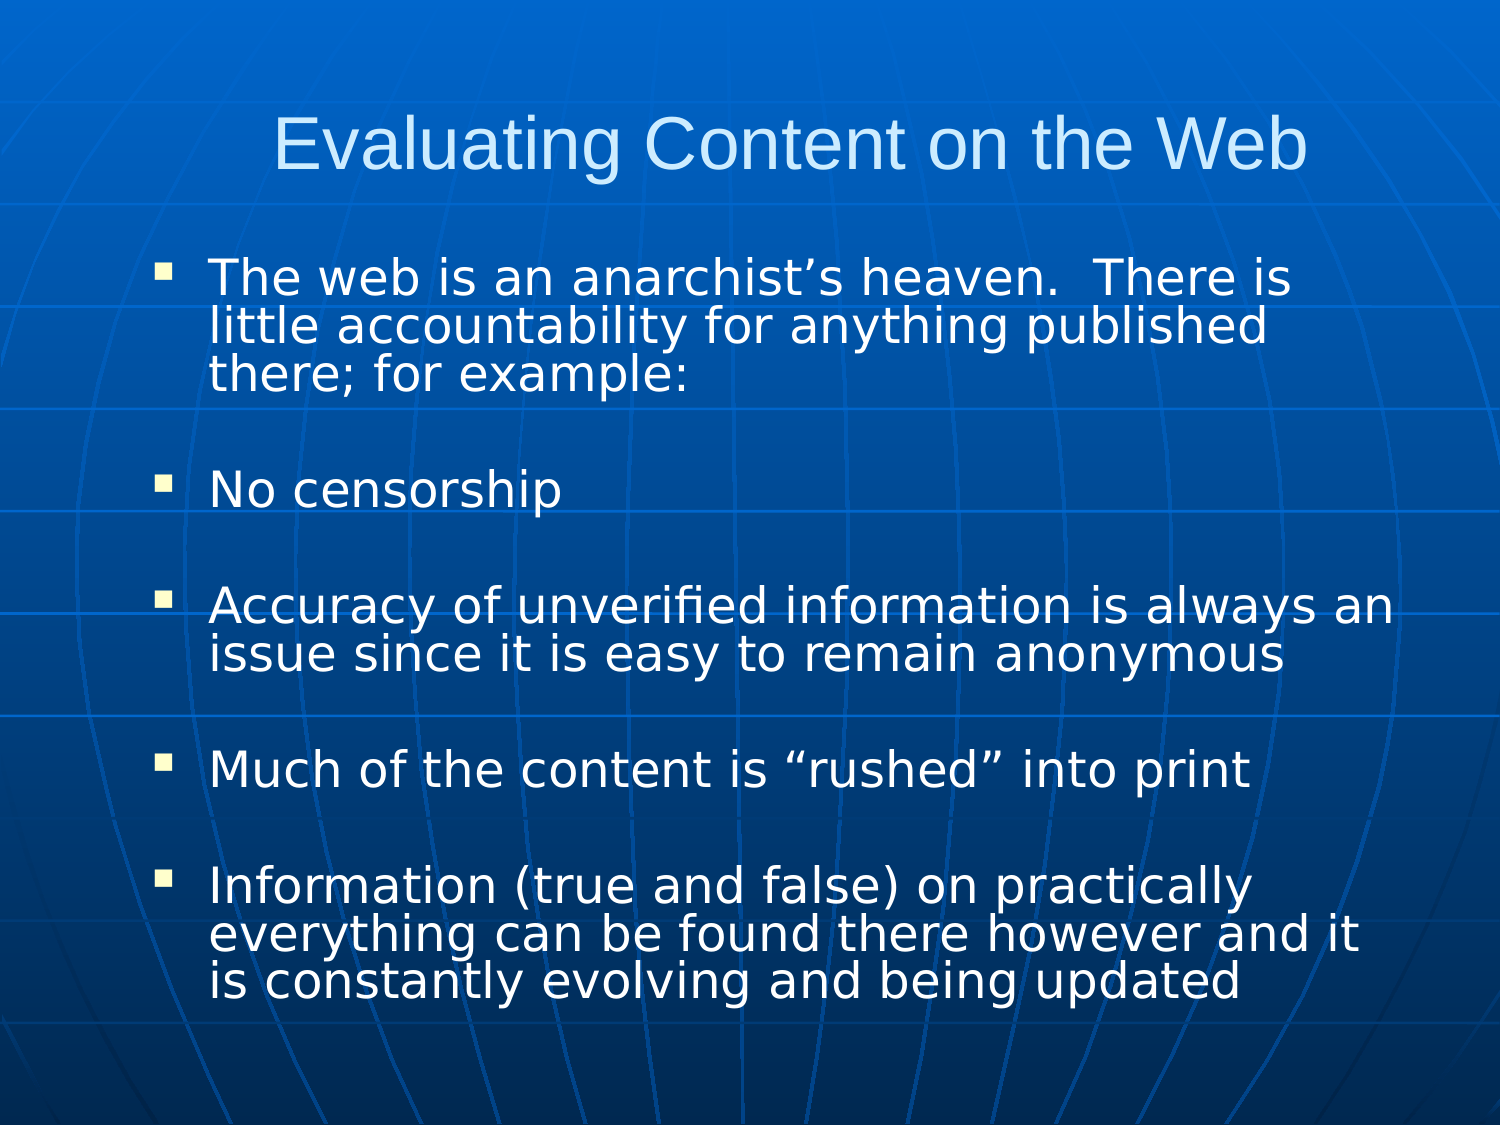

# Evaluating Content on the Web
The web is an anarchist’s heaven.  There is little accountability for anything published there; for example:

No censorship

Accuracy of unverified information is always an issue since it is easy to remain anonymous

Much of the content is “rushed” into print

Information (true and false) on practically everything can be found there however and it is constantly evolving and being updated